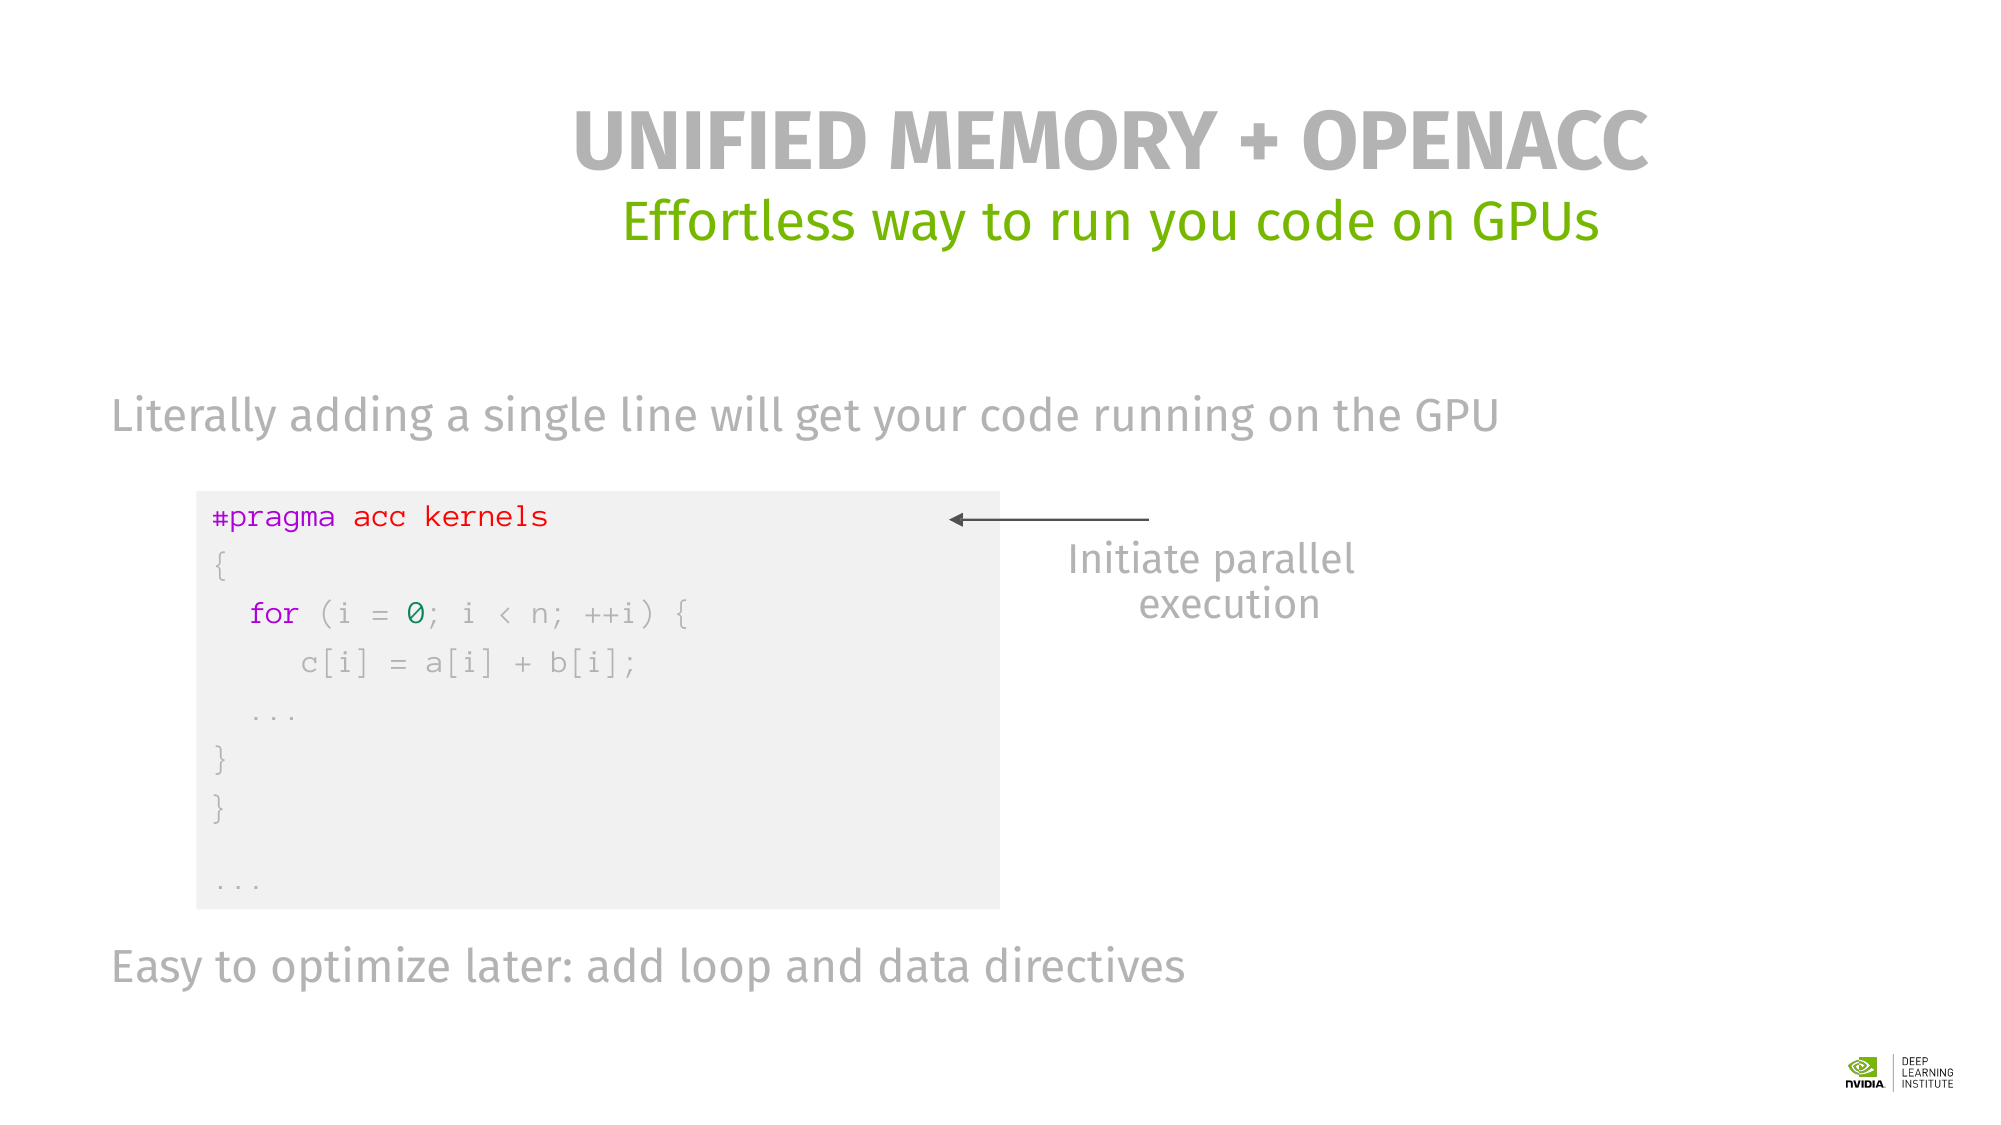

# UNIFIED MEMORY + OPENACC
Effortless way to run you code on GPUs
Literally adding a single line will get your code running on the GPU
#pragma acc kernels
{
for (i = 0; i < n; ++i) {  c[i] = a[i] + b[i];
...
}
}

Initiate parallel  execution
...

Easy to optimize later: add loop and data directives